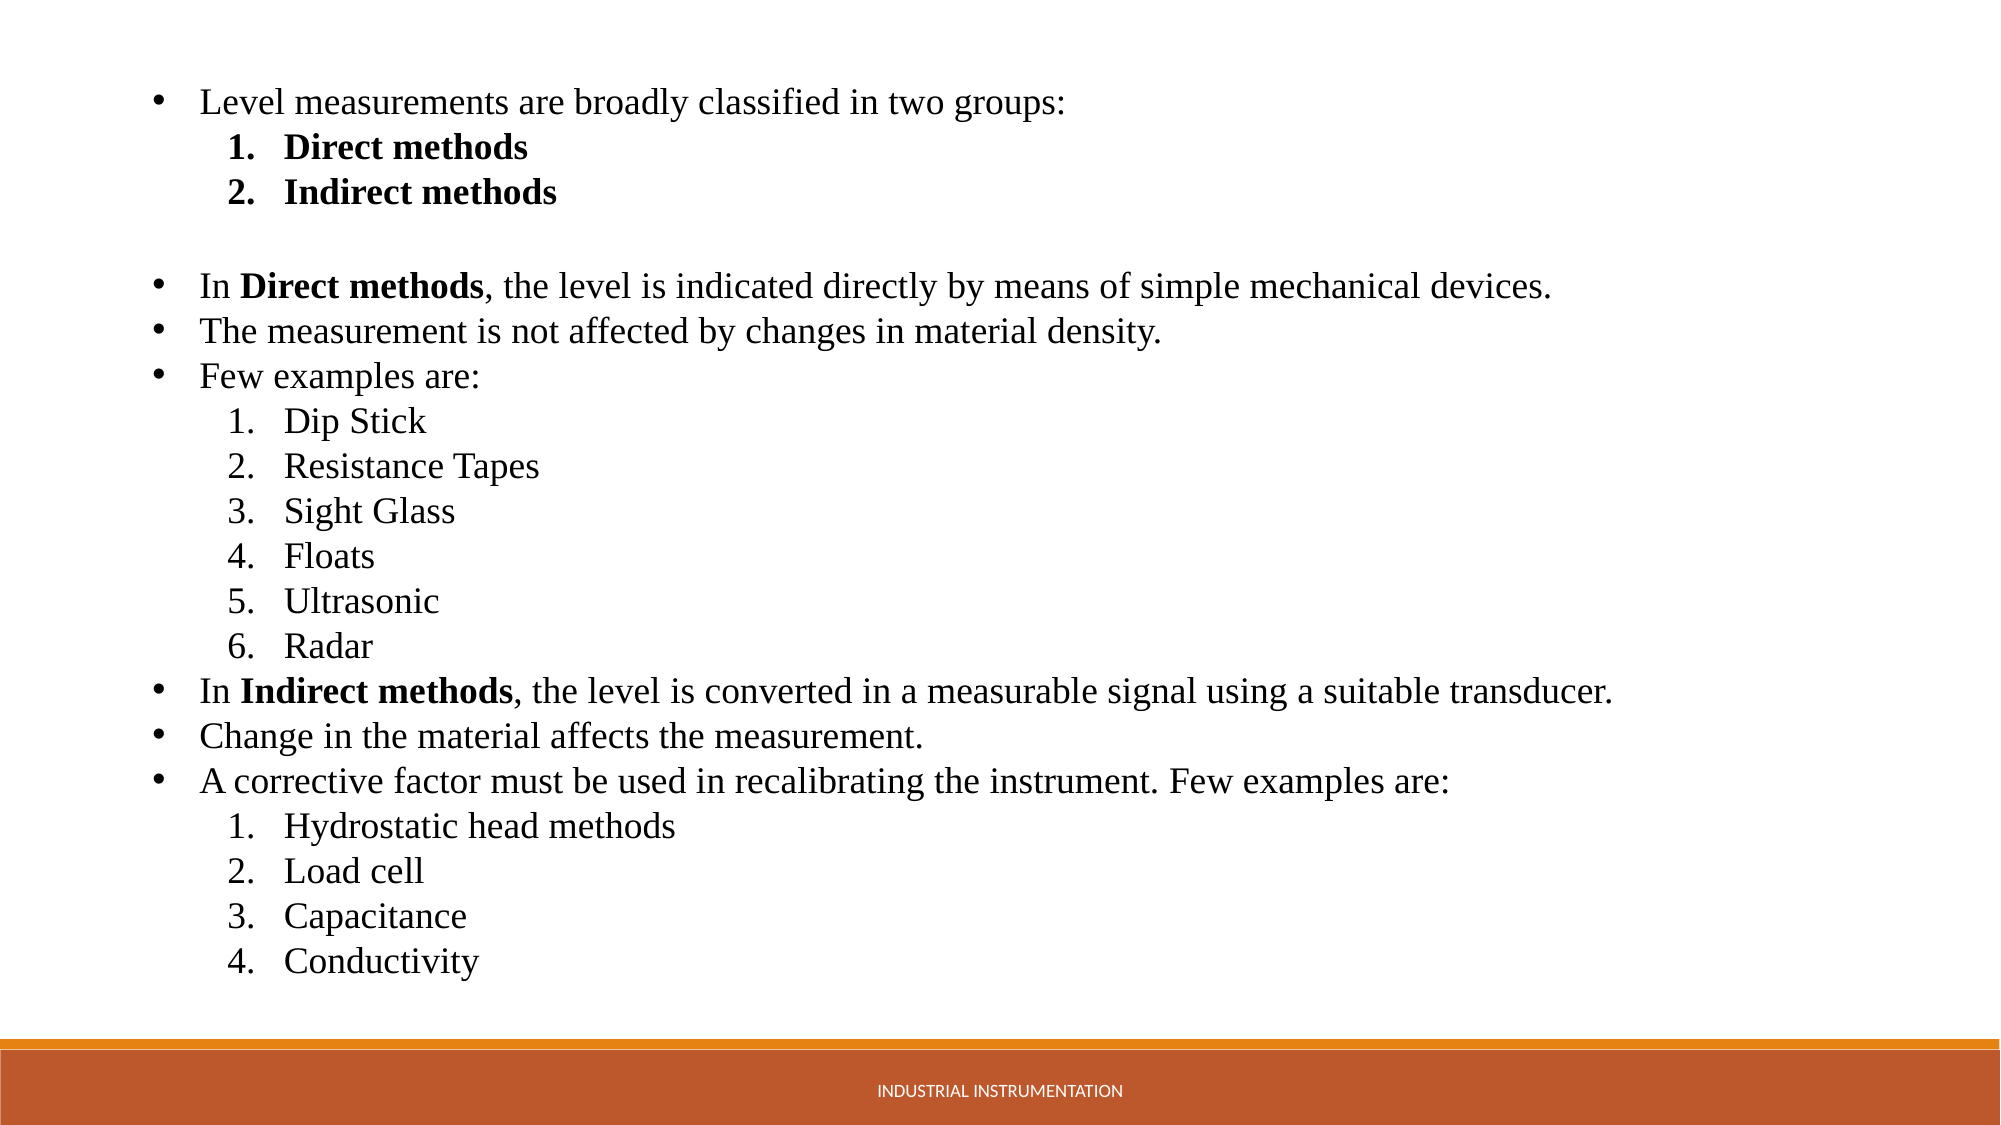

Level measurements are broadly classified in two groups:
Direct methods
Indirect methods
In Direct methods, the level is indicated directly by means of simple mechanical devices.
The measurement is not affected by changes in material density.
Few examples are:
Dip Stick
Resistance Tapes
Sight Glass
Floats
Ultrasonic
Radar
In Indirect methods, the level is converted in a measurable signal using a suitable transducer.
Change in the material affects the measurement.
A corrective factor must be used in recalibrating the instrument. Few examples are:
Hydrostatic head methods
Load cell
Capacitance
Conductivity
Industrial Instrumentation